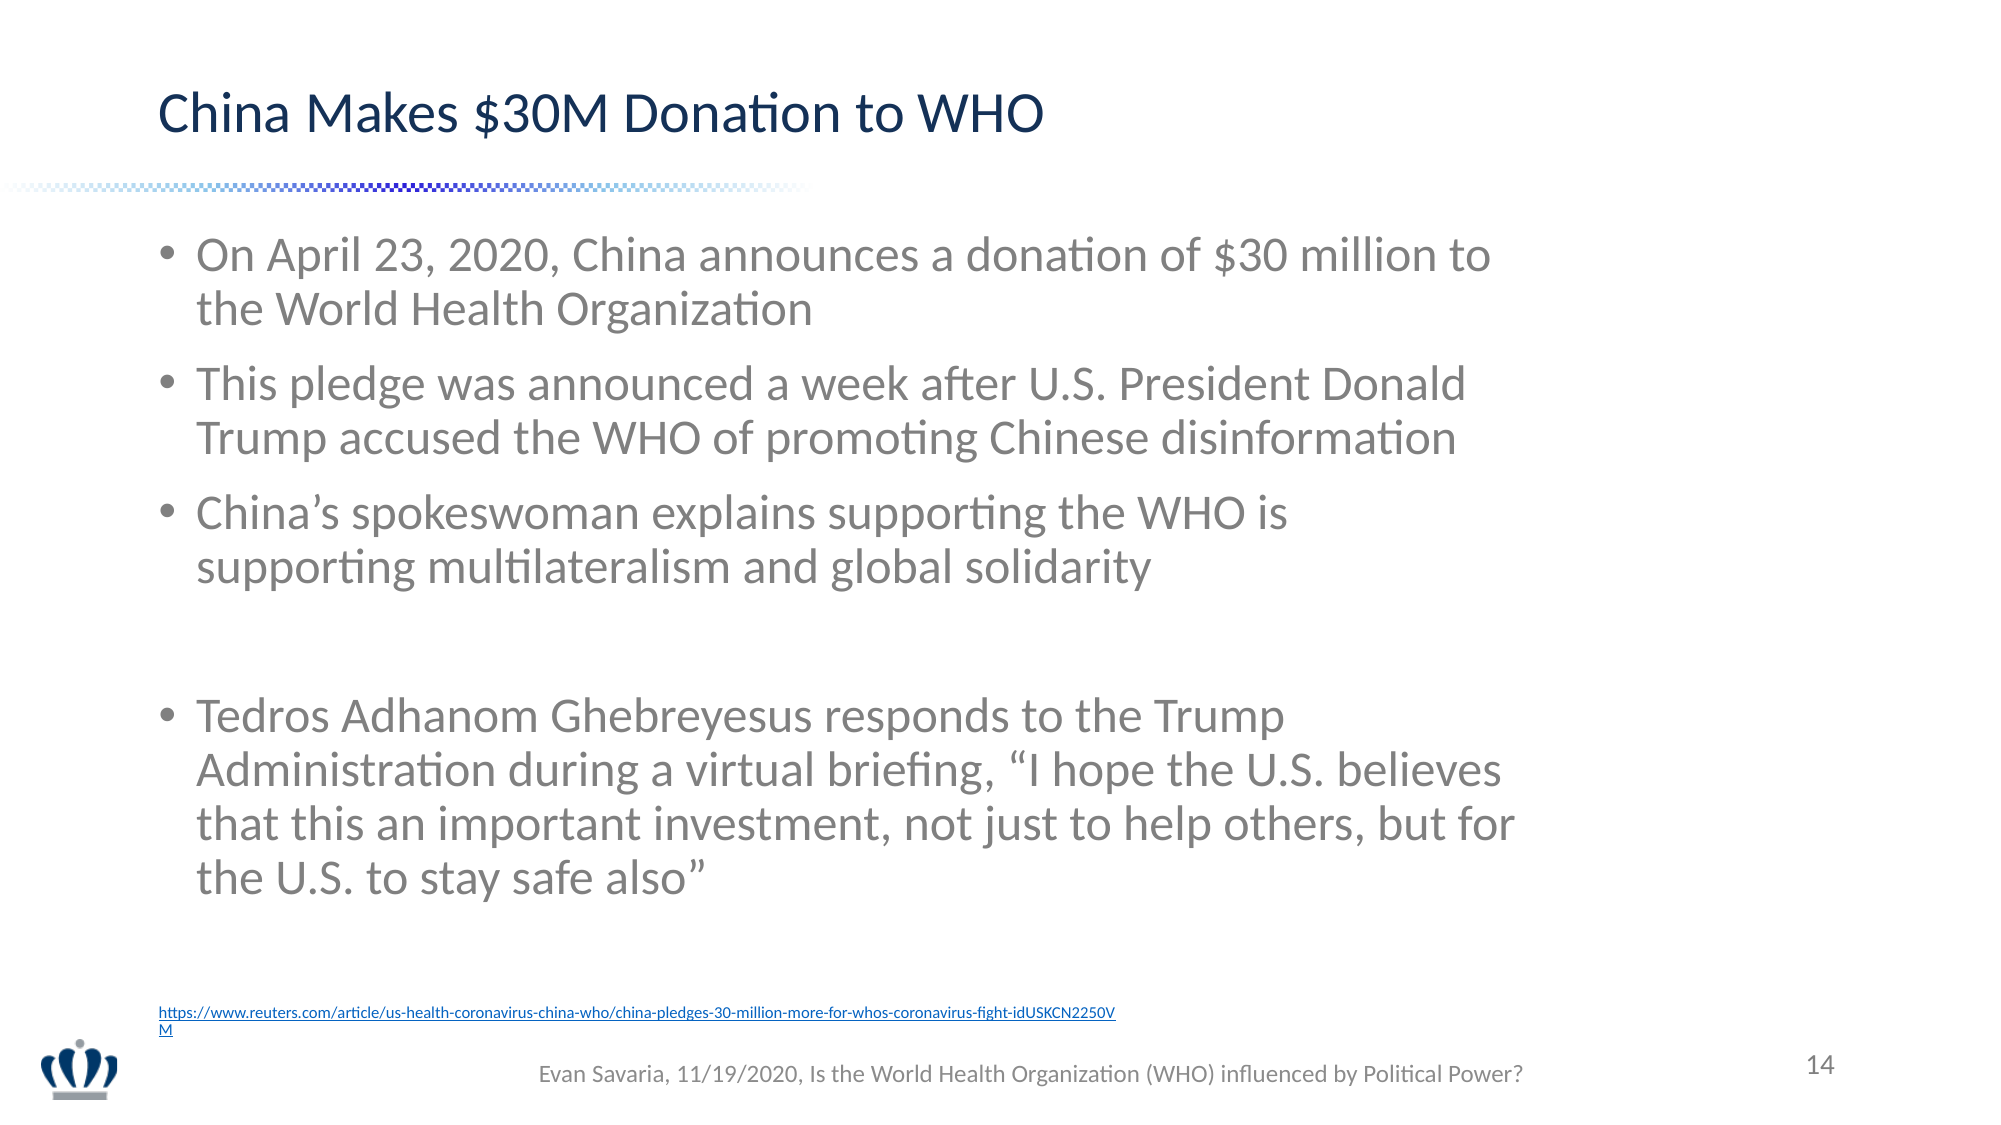

China Makes $30M Donation to WHO
On April 23, 2020, China announces a donation of $30 million to the World Health Organization
This pledge was announced a week after U.S. President Donald Trump accused the WHO of promoting Chinese disinformation
China’s spokeswoman explains supporting the WHO is supporting multilateralism and global solidarity

Tedros Adhanom Ghebreyesus responds to the Trump Administration during a virtual briefing, “I hope the U.S. believes that this an important investment, not just to help others, but for the U.S. to stay safe also”
https://www.reuters.com/article/us-health-coronavirus-china-who/china-pledges-30-million-more-for-whos-coronavirus-fight-idUSKCN2250VM
14
Evan Savaria, 11/19/2020, Is the World Health Organization (WHO) influenced by Political Power?